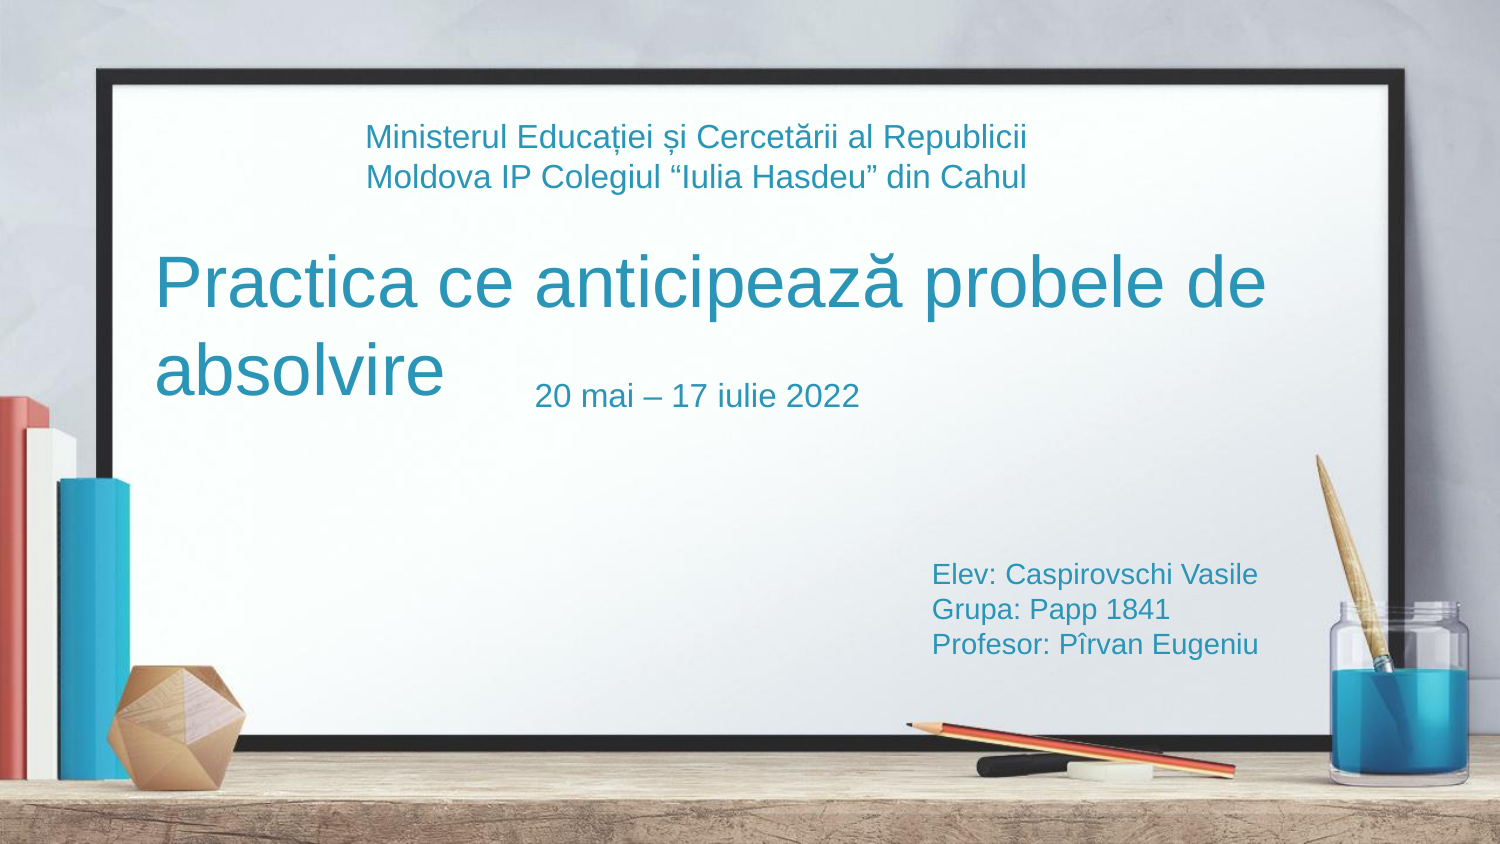

# Ministerul Educației și Cercetării al Republicii Moldova IP Colegiul “Iulia Hasdeu” din Cahul
Practica ce anticipează probele de absolvire

20 mai – 17 iulie 2022
Elev: Caspirovschi Vasile
Grupa: Papp 1841
Profesor: Pîrvan Eugeniu